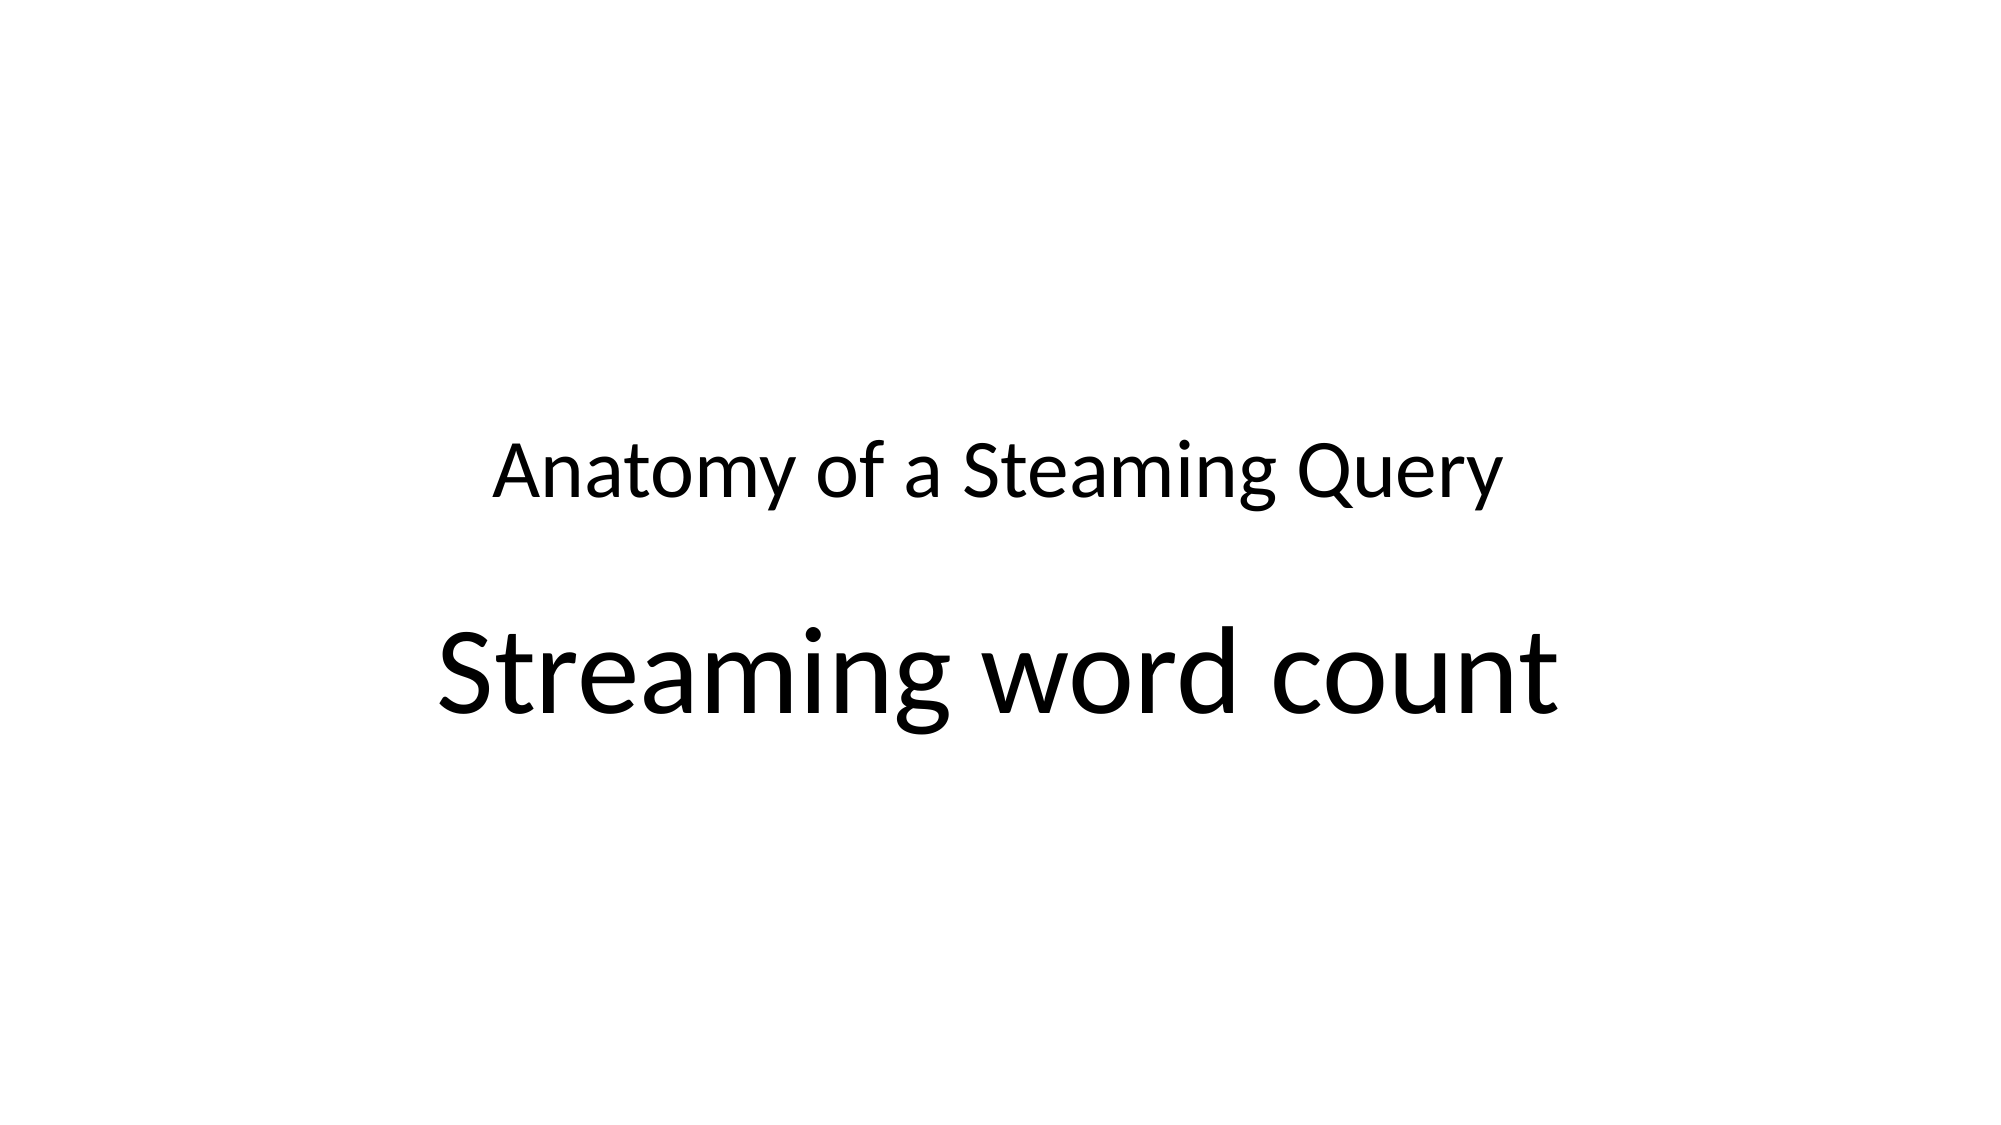

# Anatomy of a Steaming Query Streaming word count